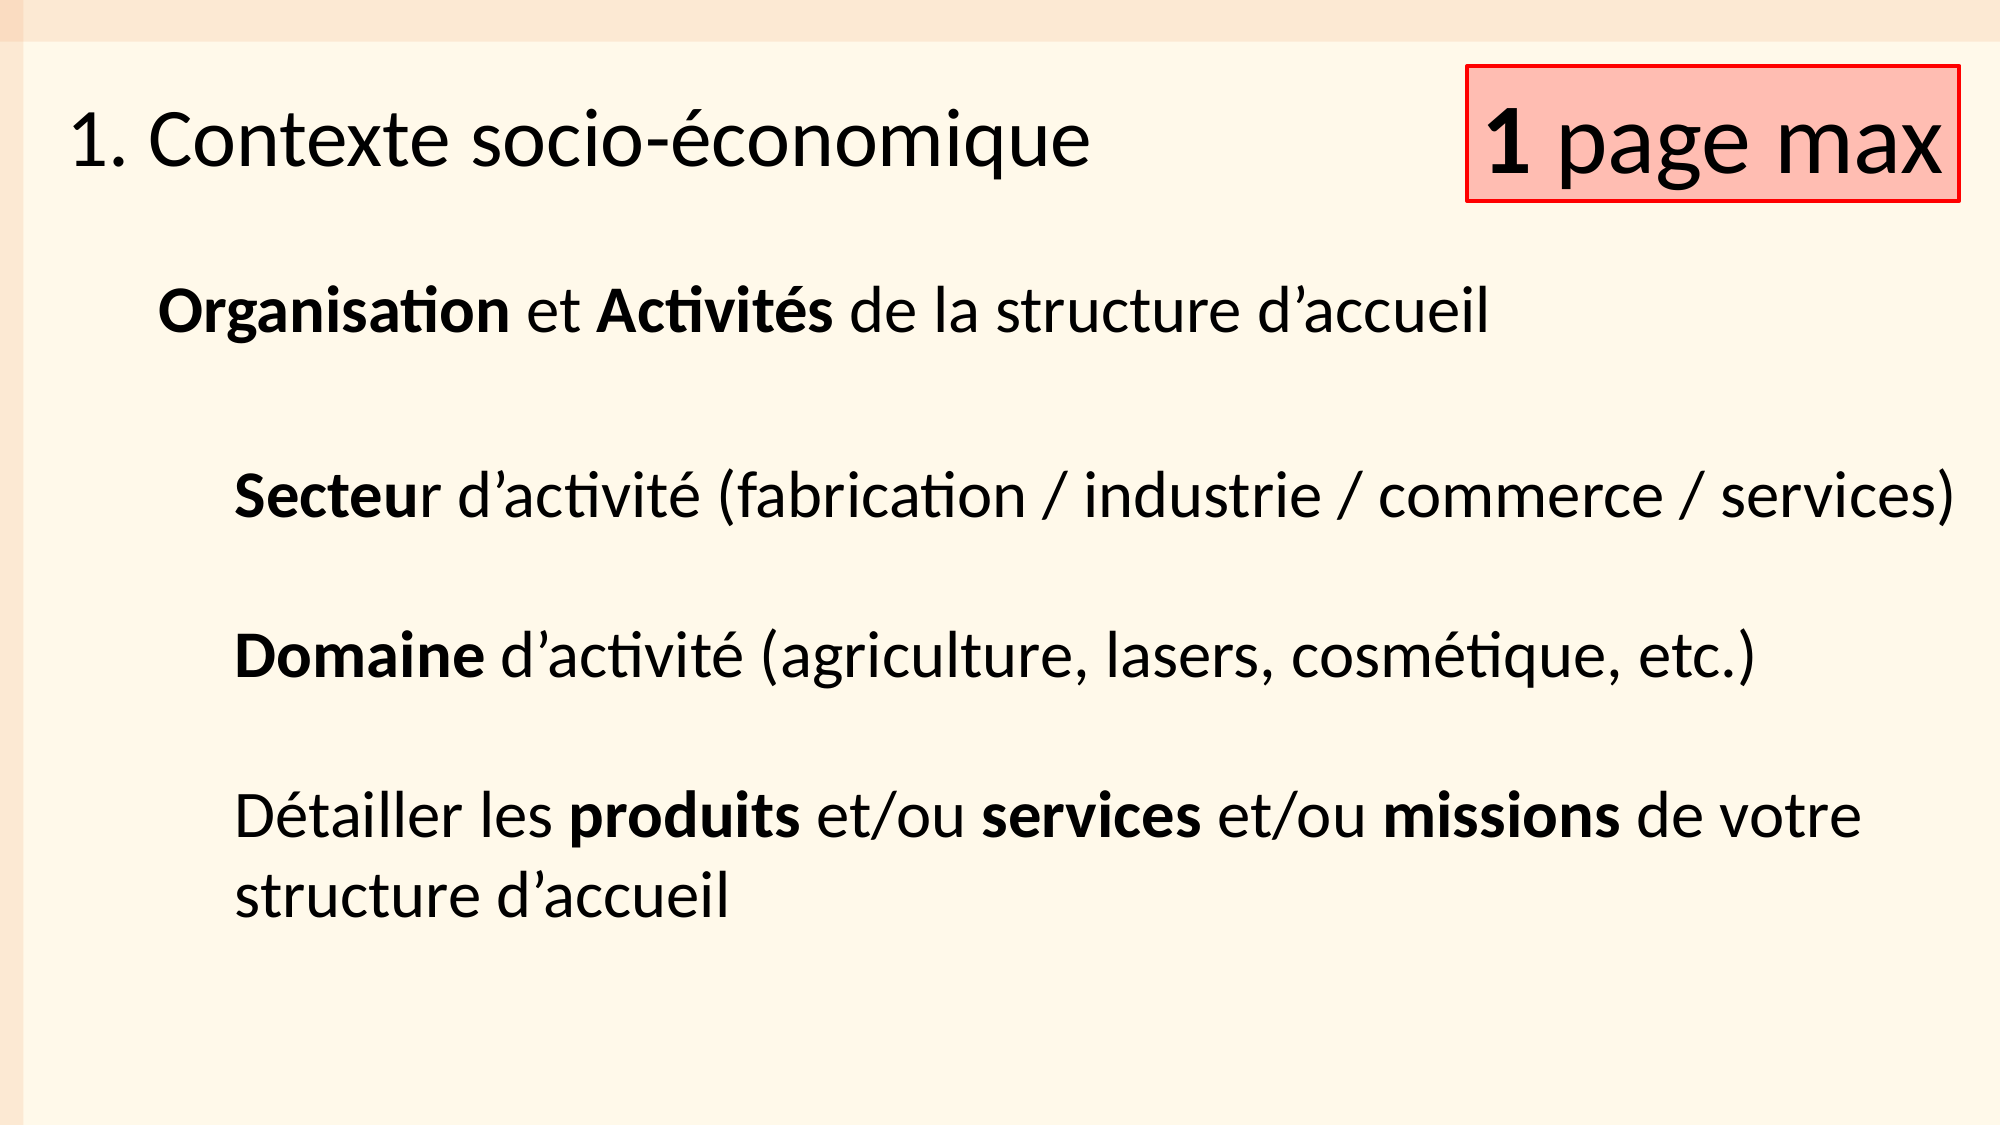

1 page max
1. Contexte socio-économique
Organisation et Activités de la structure d’accueil
Secteur d’activité (fabrication / industrie / commerce / services)

Domaine d’activité (agriculture, lasers, cosmétique, etc.)

Détailler les produits et/ou services et/ou missions de votre structure d’accueil